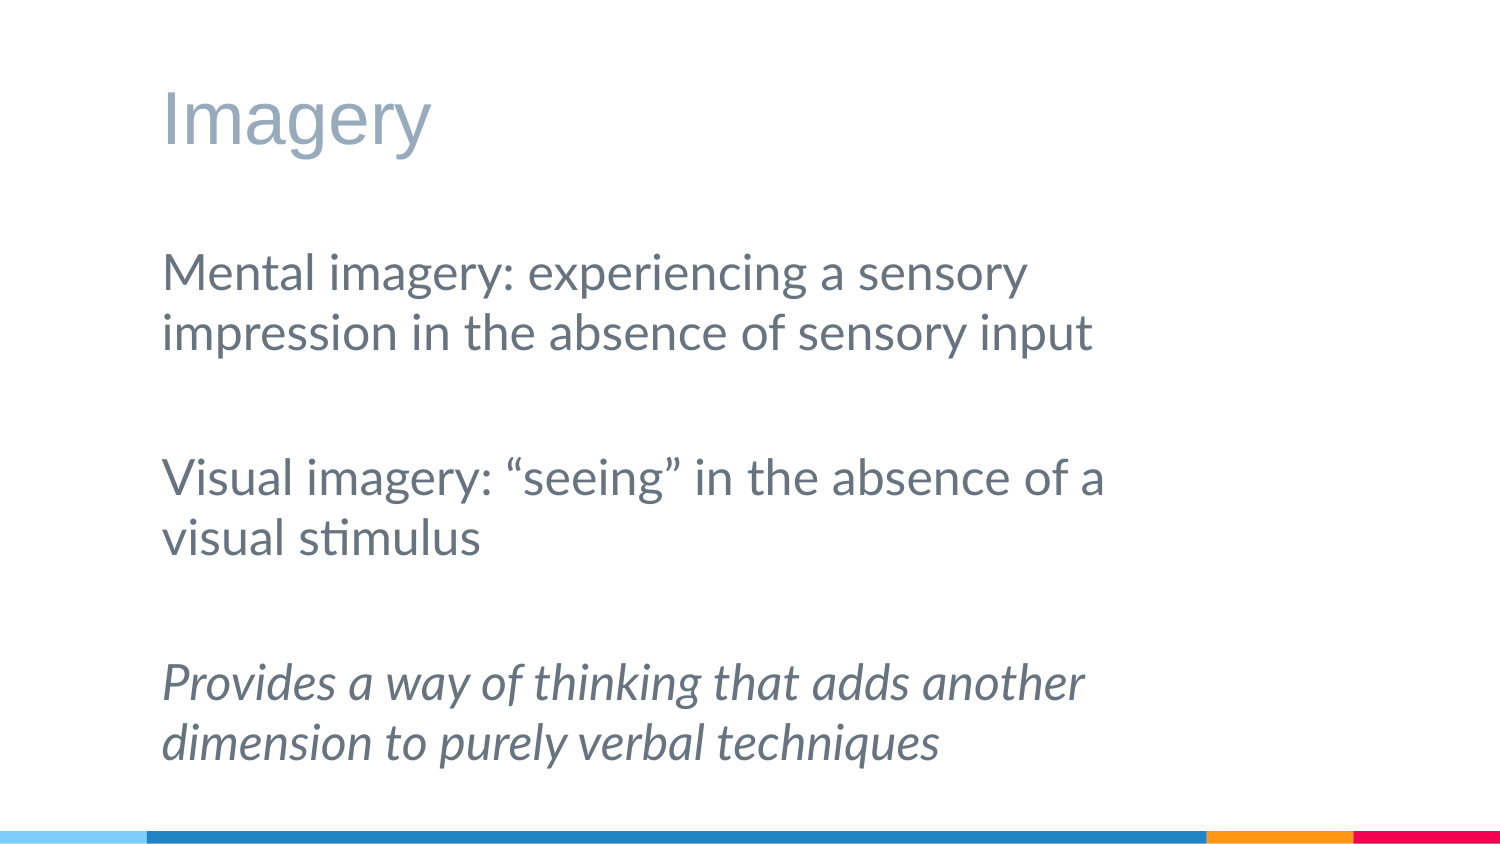

# Imagery
Mental imagery: experiencing a sensory impression in the absence of sensory input

Visual imagery: “seeing” in the absence of a visual stimulus

Provides a way of thinking that adds another dimension to purely verbal techniques